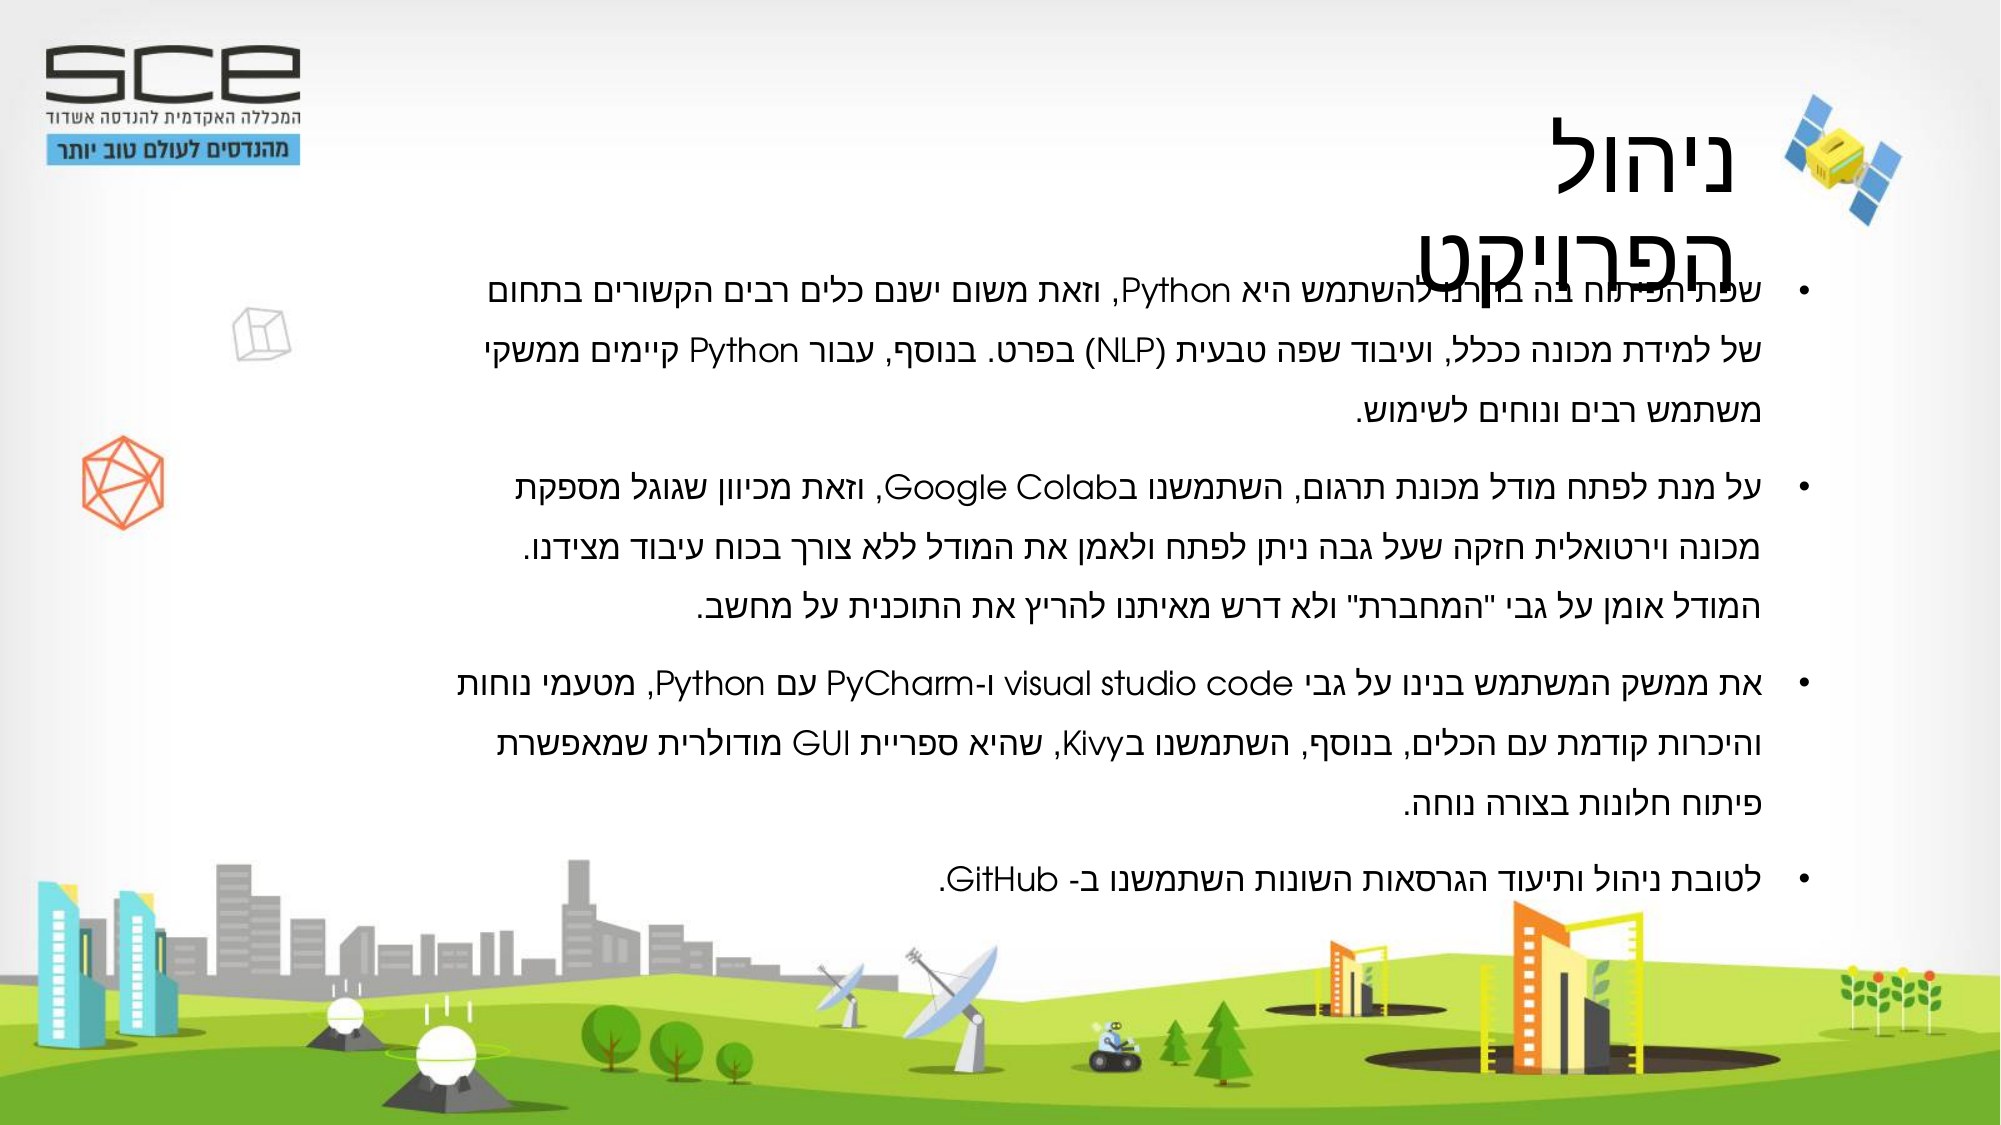

# ניהול הפרויקט
שפת הפיתוח בה בחרנו להשתמש היא Python, וזאת משום ישנם כלים רבים הקשורים בתחום של למידת מכונה ככלל, ועיבוד שפה טבעית (NLP) בפרט. בנוסף, עבור Python קיימים ממשקי משתמש רבים ונוחים לשימוש.
על מנת לפתח מודל מכונת תרגום, השתמשנו בGoogle Colab, וזאת מכיוון שגוגל מספקת מכונה וירטואלית חזקה שעל גבה ניתן לפתח ולאמן את המודל ללא צורך בכוח עיבוד מצידנו. המודל אומן על גבי "המחברת" ולא דרש מאיתנו להריץ את התוכנית על מחשב.
את ממשק המשתמש בנינו על גבי visual studio code ו-PyCharm עם Python, מטעמי נוחות והיכרות קודמת עם הכלים, בנוסף, השתמשנו בKivy, שהיא ספריית GUI מודולרית שמאפשרת פיתוח חלונות בצורה נוחה.
לטובת ניהול ותיעוד הגרסאות השונות השתמשנו ב- GitHub.